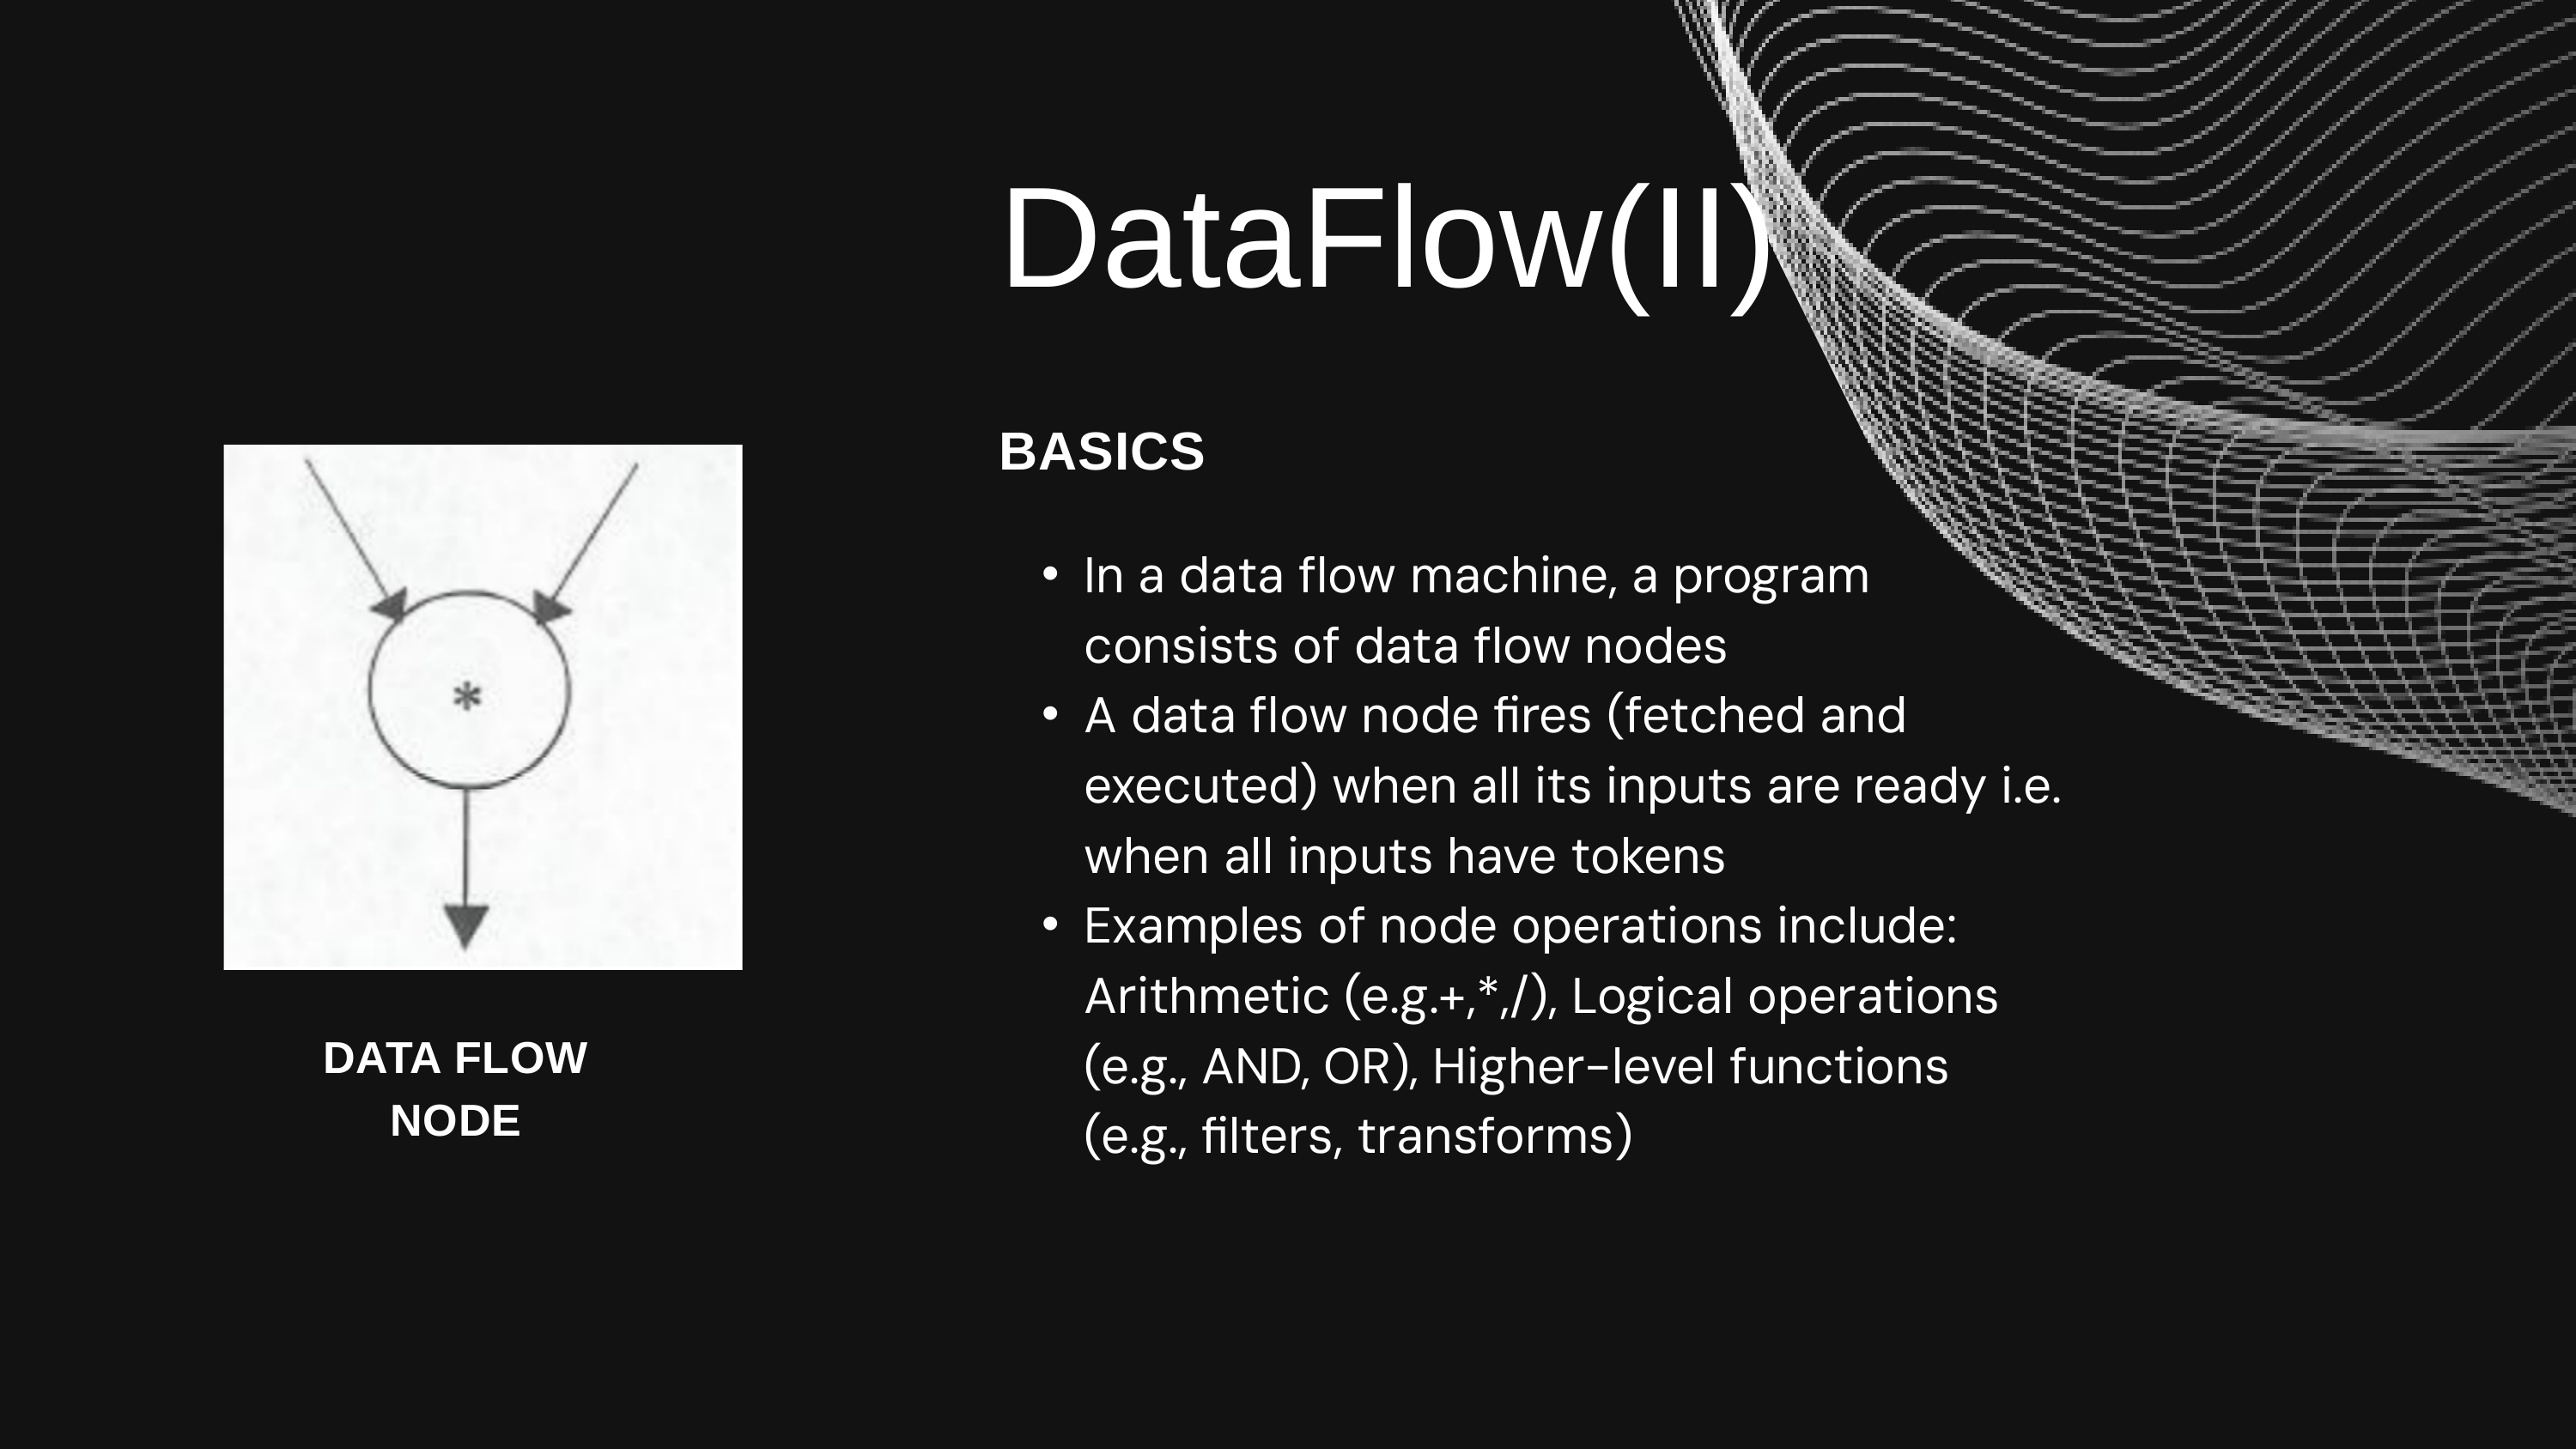

DataFlow(II)
BASICS

In a data flow machine, a program consists of data flow nodes
A data flow node fires (fetched and executed) when all its inputs are ready i.e. when all inputs have tokens
Examples of node operations include: Arithmetic (e.g.+,*,/), Logical operations (e.g., AND, OR), Higher-level functions (e.g., filters, transforms)
DATA FLOW NODE